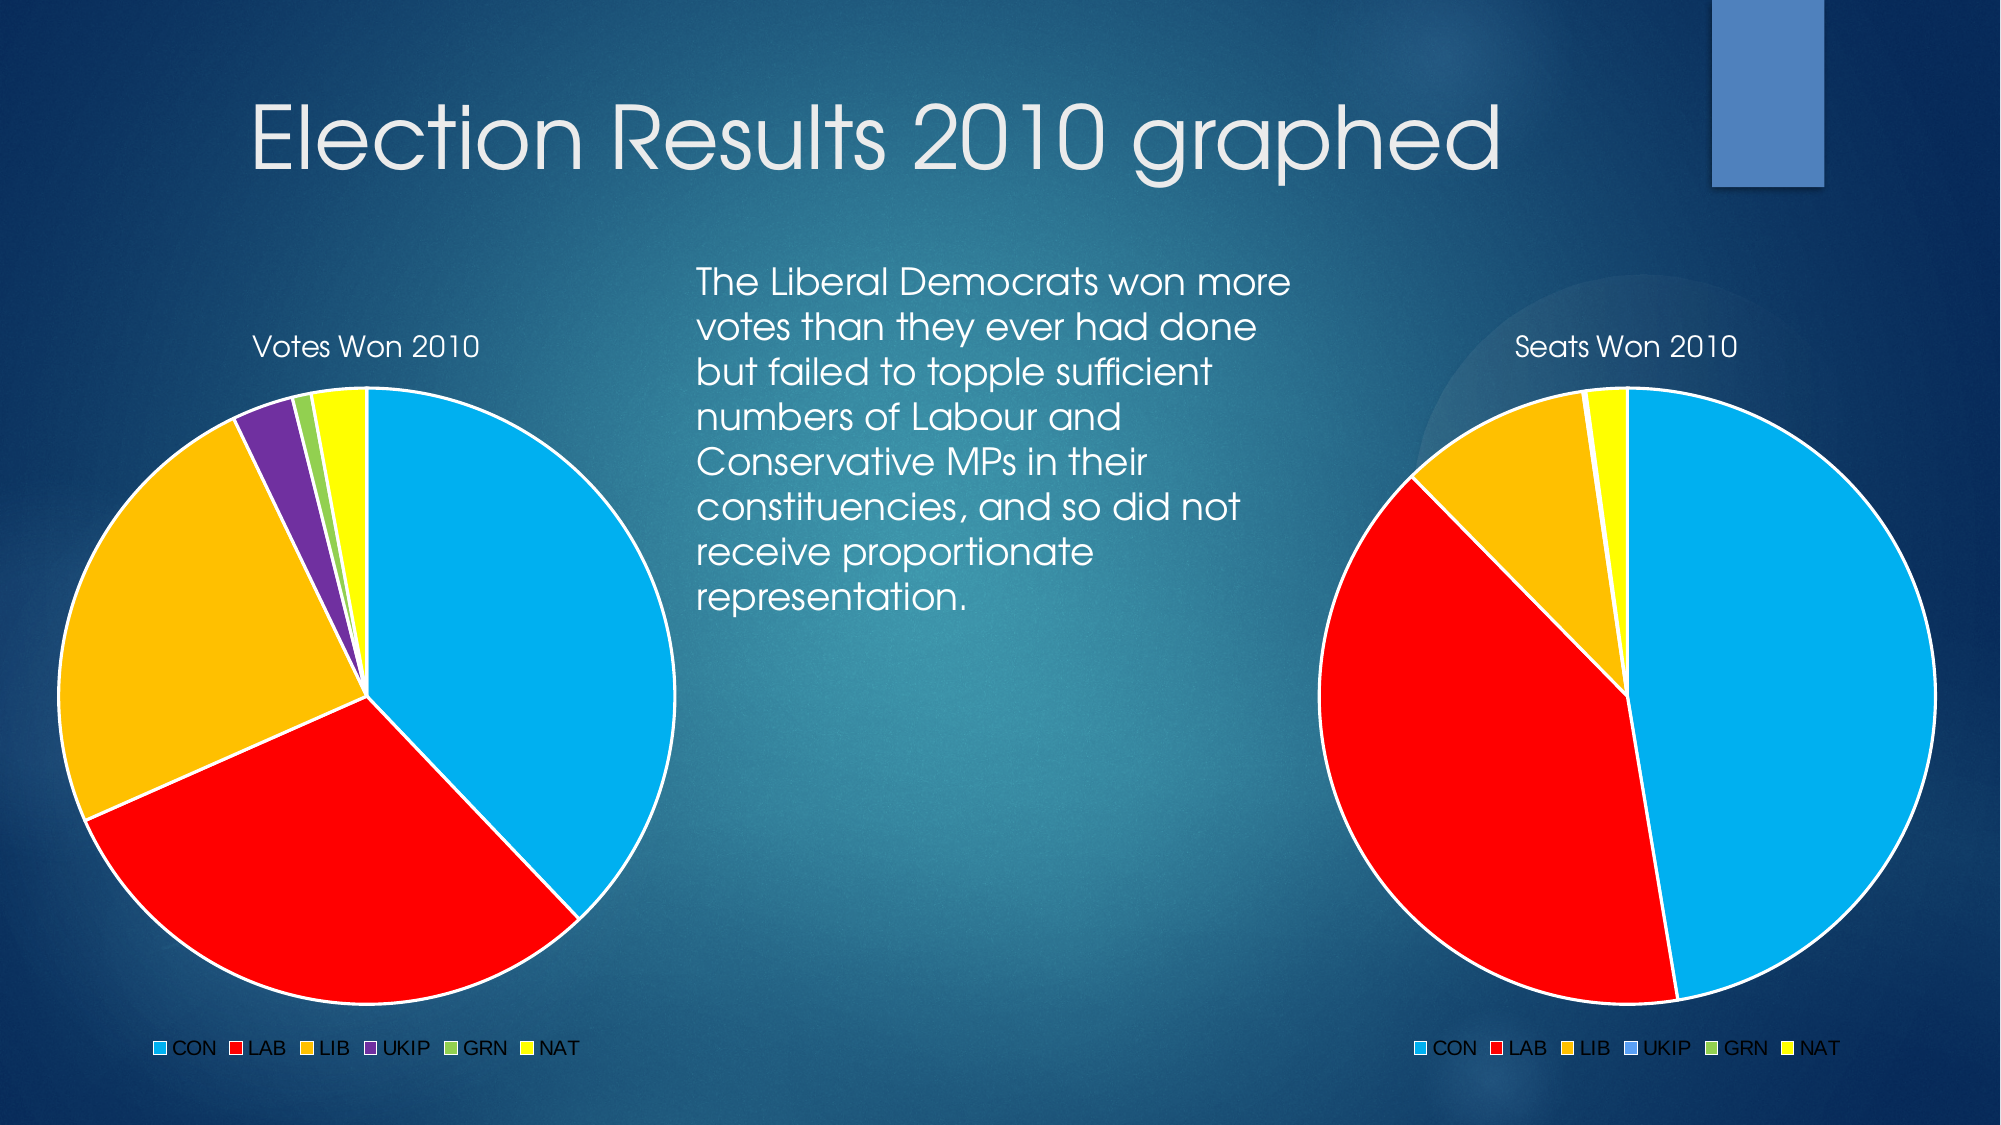

Election Results 2010 graphed
The Liberal Democrats won more votes than they ever had done but failed to topple sufficient numbers of Labour and Conservative MPs in their constituencies, and so did not receive proportionate representation.

### Chart: Votes Won 2010

| Category |  |
|---|---|
| CON | 10828965.0 |
| LAB | 8717487.0 |
| LIB | 7004464.0 |
| UKIP | 919677.0 |
| GRN | 284854.0 |
| NAT | 828722.0 |

### Chart: Seats Won 2010

| Category |  |
|---|---|
| CON | 307.0 |
| LAB | 261.0 |
| LIB | 65.0 |
| UKIP | 0.0 |
| GRN | 1.0 |
| NAT | 14.0 |